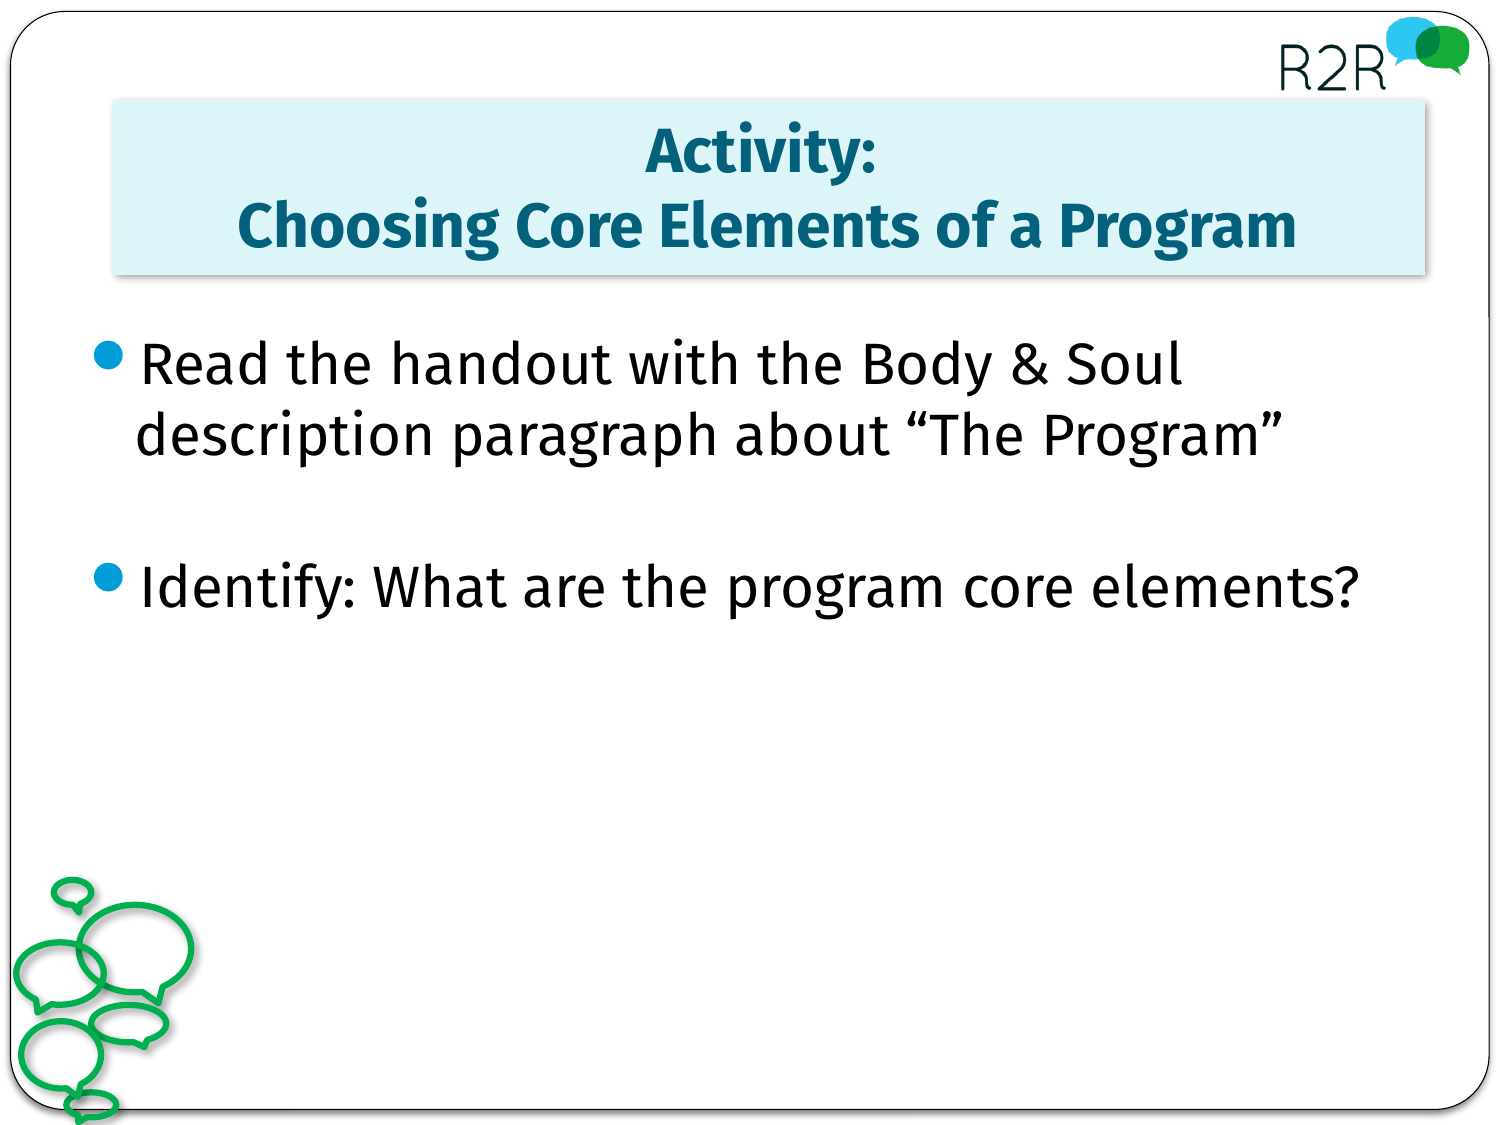

# Activity: Choosing Core Elements of a Program
Read the handout with the Body & Soul description paragraph about “The Program”
Identify: What are the program core elements?